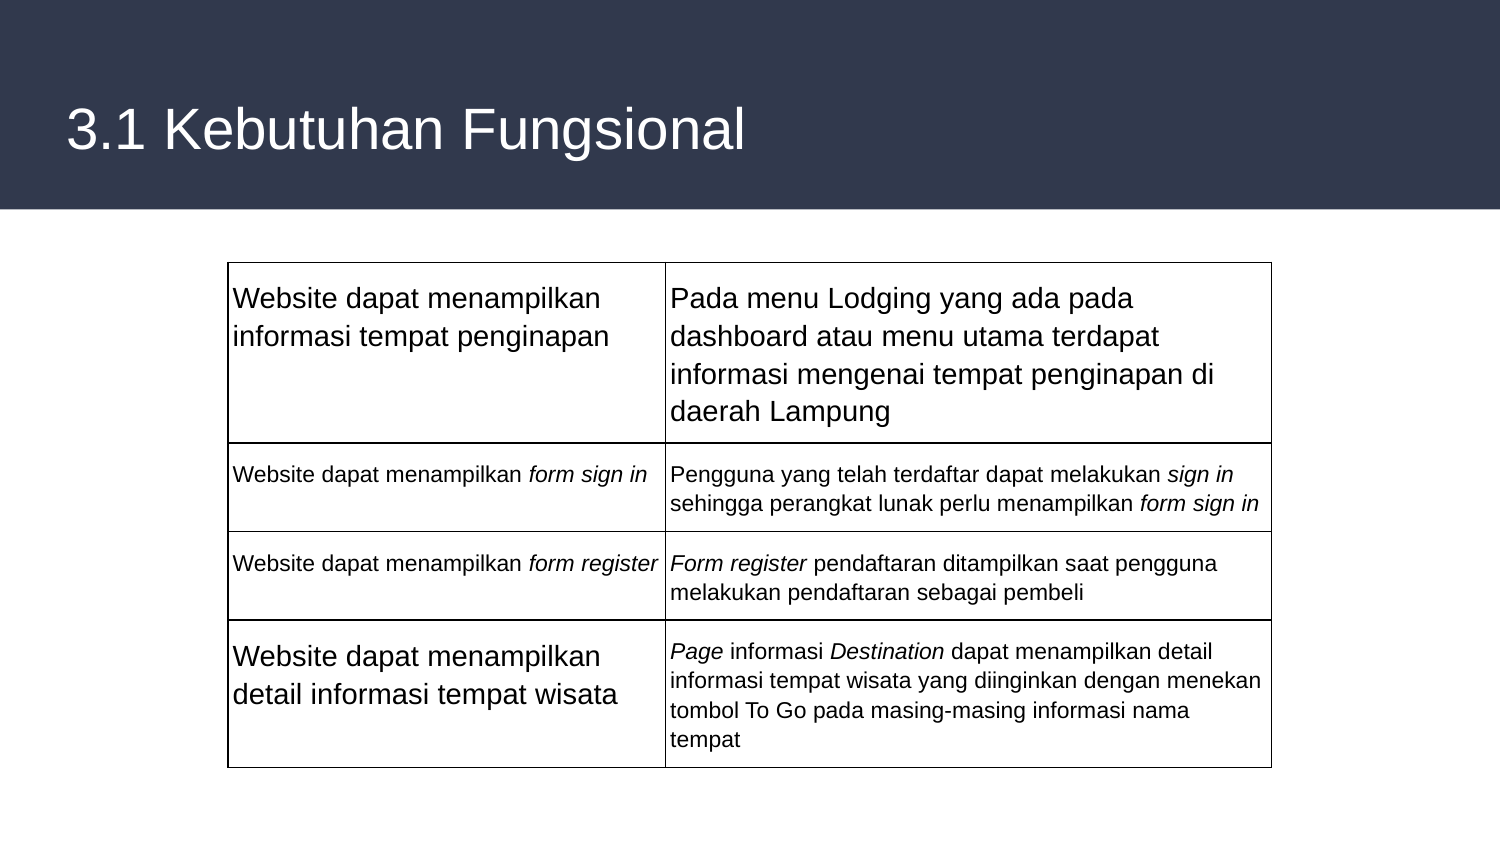

# 3.1 Kebutuhan Fungsional
| Website dapat menampilkan informasi tempat penginapan | Pada menu Lodging yang ada pada dashboard atau menu utama terdapat informasi mengenai tempat penginapan di daerah Lampung |
| --- | --- |
| Website dapat menampilkan form sign in | Pengguna yang telah terdaftar dapat melakukan sign in sehingga perangkat lunak perlu menampilkan form sign in |
| Website dapat menampilkan form register | Form register pendaftaran ditampilkan saat pengguna melakukan pendaftaran sebagai pembeli |
| Website dapat menampilkan detail informasi tempat wisata | Page informasi Destination dapat menampilkan detail informasi tempat wisata yang diinginkan dengan menekan tombol To Go pada masing-masing informasi nama tempat |